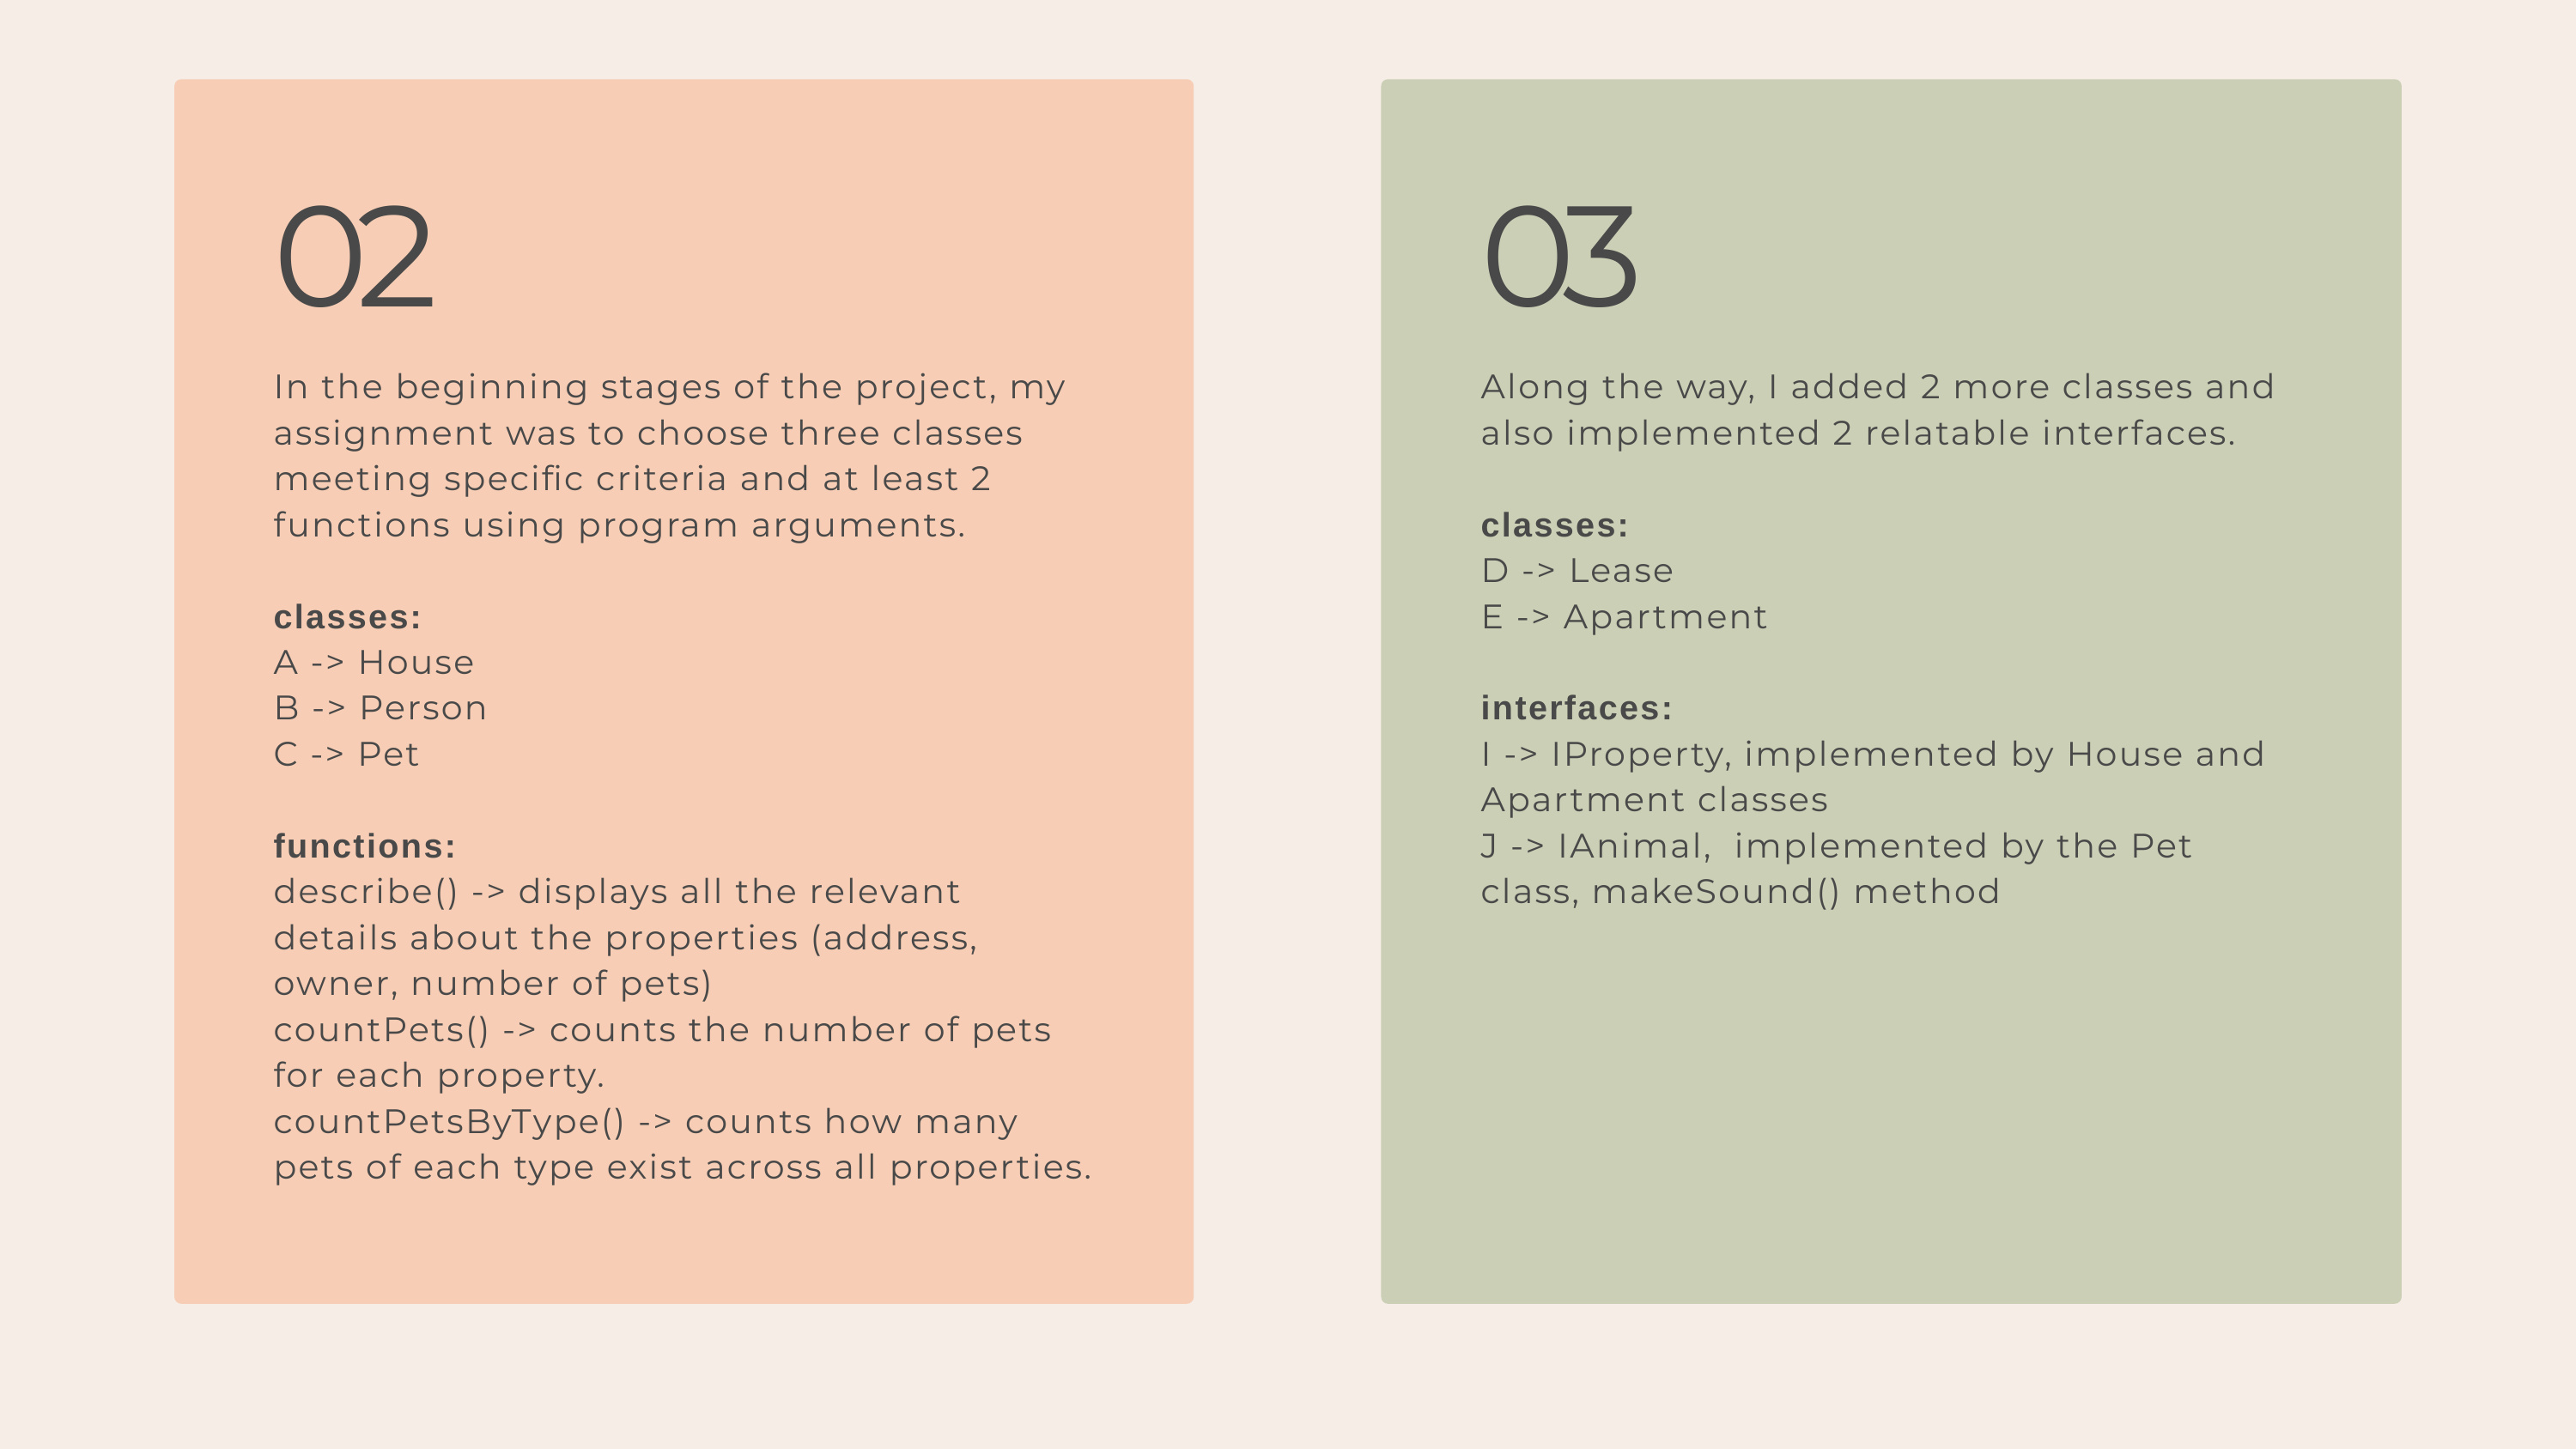

02
03
In the beginning stages of the project, my assignment was to choose three classes meeting specific criteria and at least 2 functions using program arguments.

classes:
A -> House
B -> Person
C -> Pet

functions:
describe() -> displays all the relevant details about the properties (address, owner, number of pets)
countPets() -> counts the number of pets for each property.
countPetsByType() -> counts how many pets of each type exist across all properties.
Along the way, I added 2 more classes and also implemented 2 relatable interfaces.

classes:
D -> Lease
E -> Apartment

interfaces:
I -> IProperty, implemented by House and Apartment classes
J -> IAnimal,  implemented by the Pet class, makeSound() method